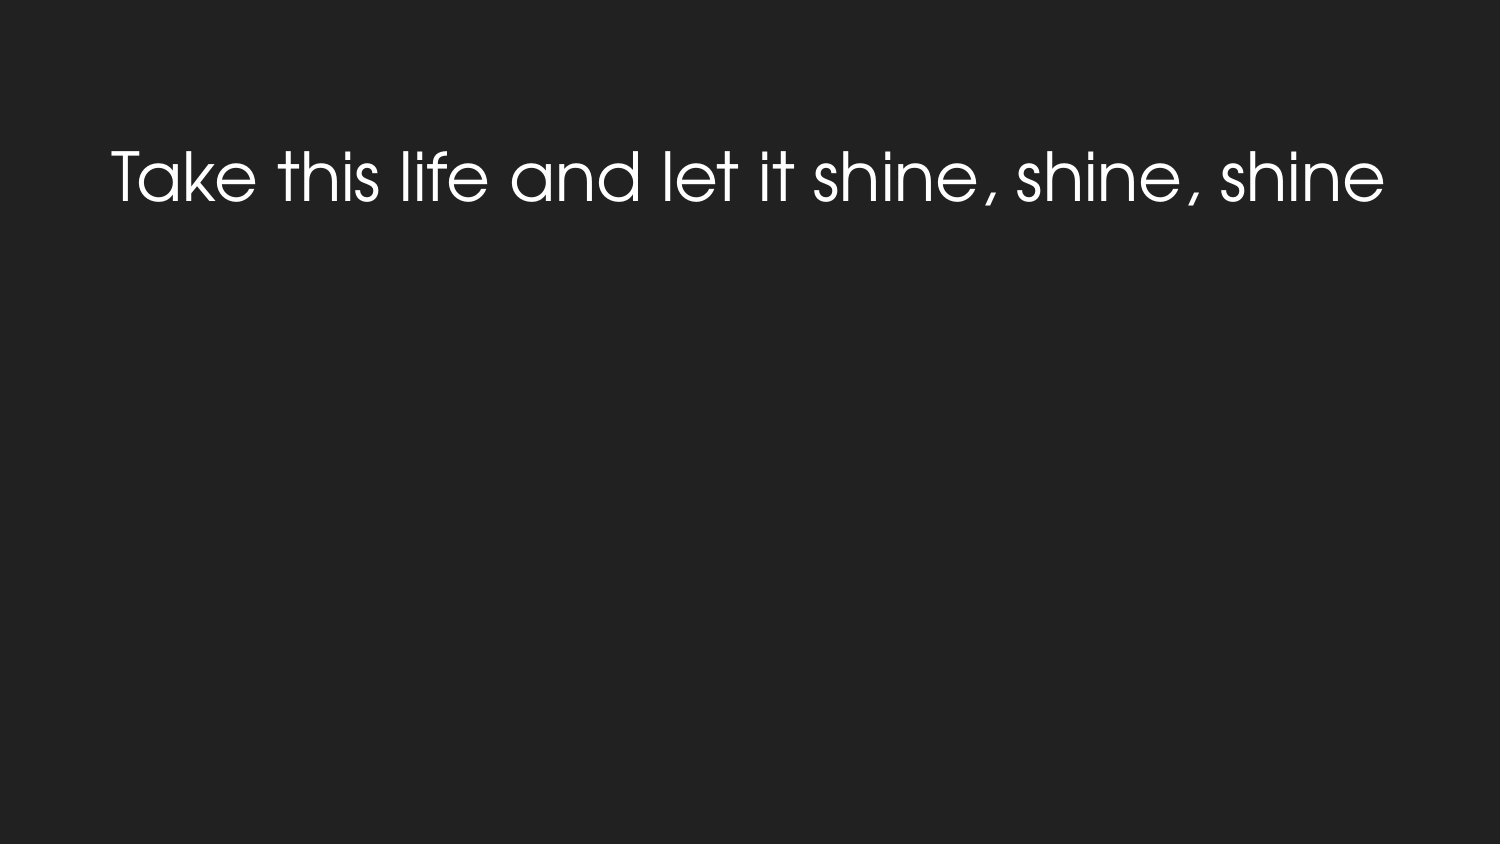

Take this life and let it shine, shine, shine